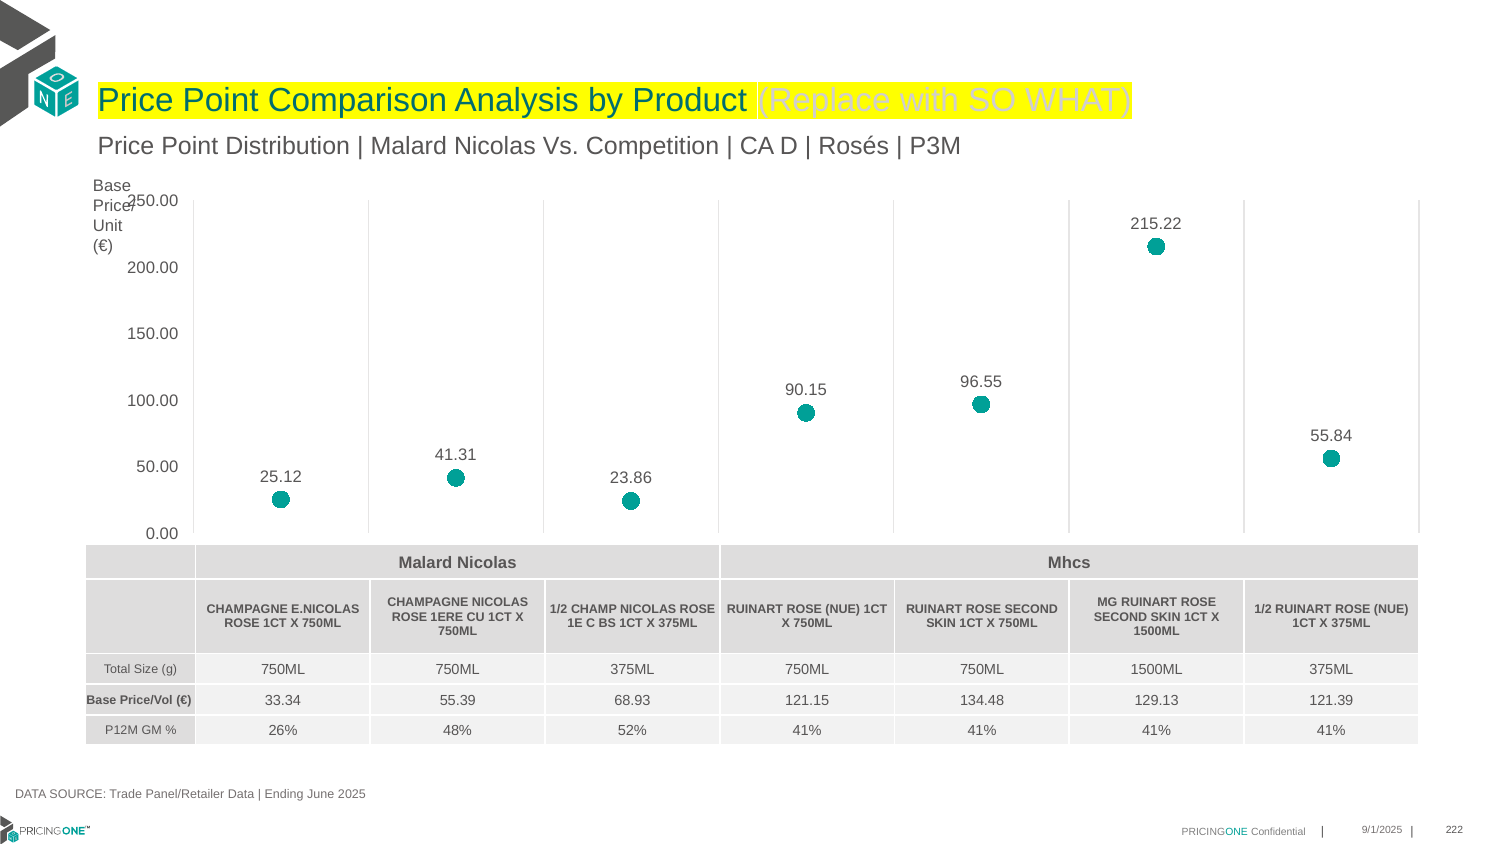

# Price Point Comparison Analysis by Product (Replace with SO WHAT)
Price Point Distribution | Malard Nicolas Vs. Competition | CA D | Rosés | P3M
Base Price/Unit (€)

### Chart

| Category | Base Price/Unit |
|---|---|
| CHAMPAGNE E.NICOLAS ROSE 1CT X 750ML | 25.12 |
| CHAMPAGNE NICOLAS ROSE 1ERE CU 1CT X 750ML | 41.31 |
| 1/2 CHAMP NICOLAS ROSE 1E C BS 1CT X 375ML | 23.86 |
| RUINART ROSE (NUE) 1CT X 750ML | 90.15 |
| RUINART ROSE SECOND SKIN 1CT X 750ML | 96.55 |
| MG RUINART ROSE SECOND SKIN 1CT X 1500ML | 215.22 |
| 1/2 RUINART ROSE (NUE) 1CT X 375ML | 55.84 |
|  | Malard Nicolas | Malard Nicolas | Malard Nicolas | Mhcs | Mhcs | Mhcs | Mhcs |
| --- | --- | --- | --- | --- | --- | --- | --- |
|  | CHAMPAGNE E.NICOLAS ROSE 1CT X 750ML | CHAMPAGNE NICOLAS ROSE 1ERE CU 1CT X 750ML | 1/2 CHAMP NICOLAS ROSE 1E C BS 1CT X 375ML | RUINART ROSE (NUE) 1CT X 750ML | RUINART ROSE SECOND SKIN 1CT X 750ML | MG RUINART ROSE SECOND SKIN 1CT X 1500ML | 1/2 RUINART ROSE (NUE) 1CT X 375ML |
| Total Size (g) | 750ML | 750ML | 375ML | 750ML | 750ML | 1500ML | 375ML |
| Base Price/Vol (€) | 33.34 | 55.39 | 68.93 | 121.15 | 134.48 | 129.13 | 121.39 |
| P12M GM % | 26% | 48% | 52% | 41% | 41% | 41% | 41% |
DATA SOURCE: Trade Panel/Retailer Data | Ending June 2025

9/1/2025
222